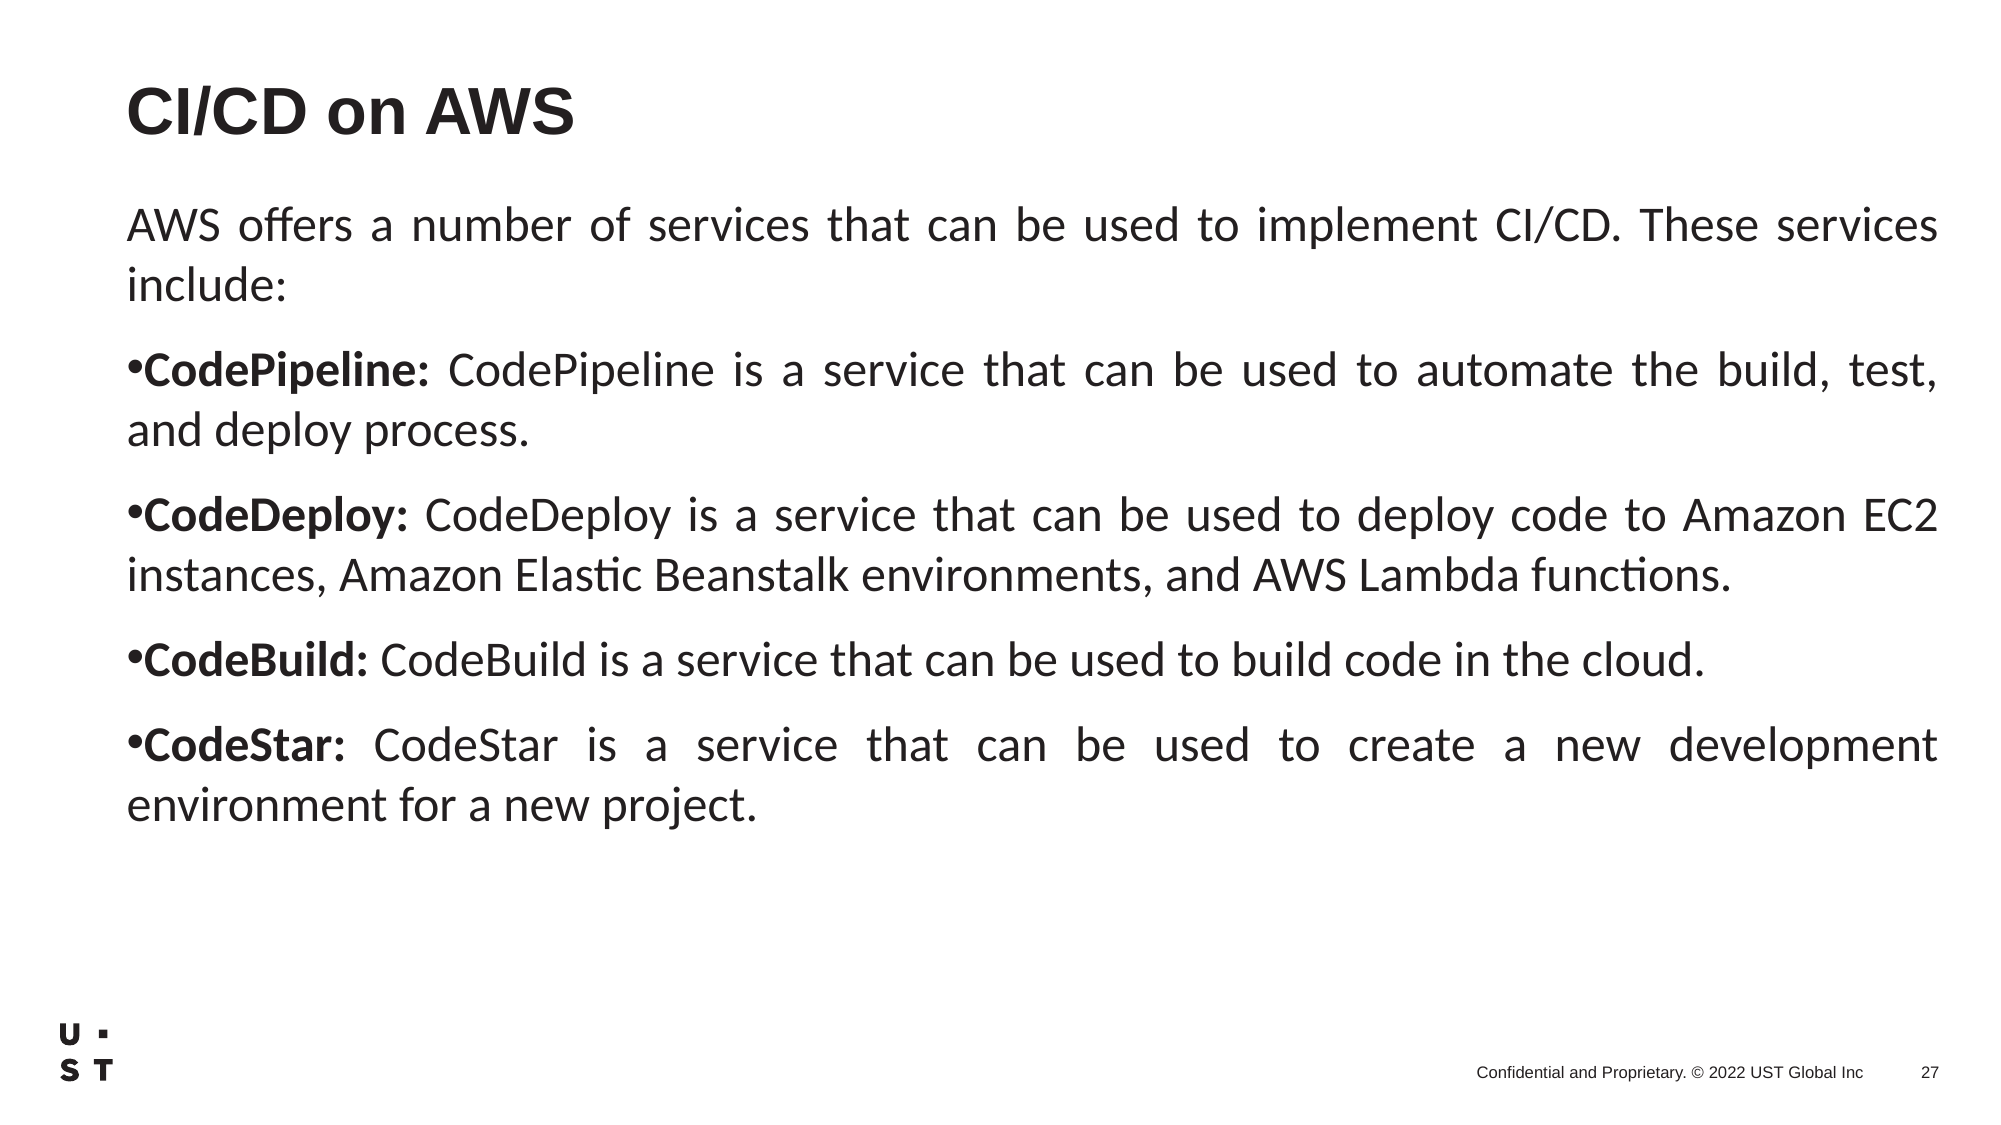

# CI/CD on AWS
AWS offers a number of services that can be used to implement CI/CD. These services include:
CodePipeline: CodePipeline is a service that can be used to automate the build, test, and deploy process.
CodeDeploy: CodeDeploy is a service that can be used to deploy code to Amazon EC2 instances, Amazon Elastic Beanstalk environments, and AWS Lambda functions.
CodeBuild: CodeBuild is a service that can be used to build code in the cloud.
CodeStar: CodeStar is a service that can be used to create a new development environment for a new project.